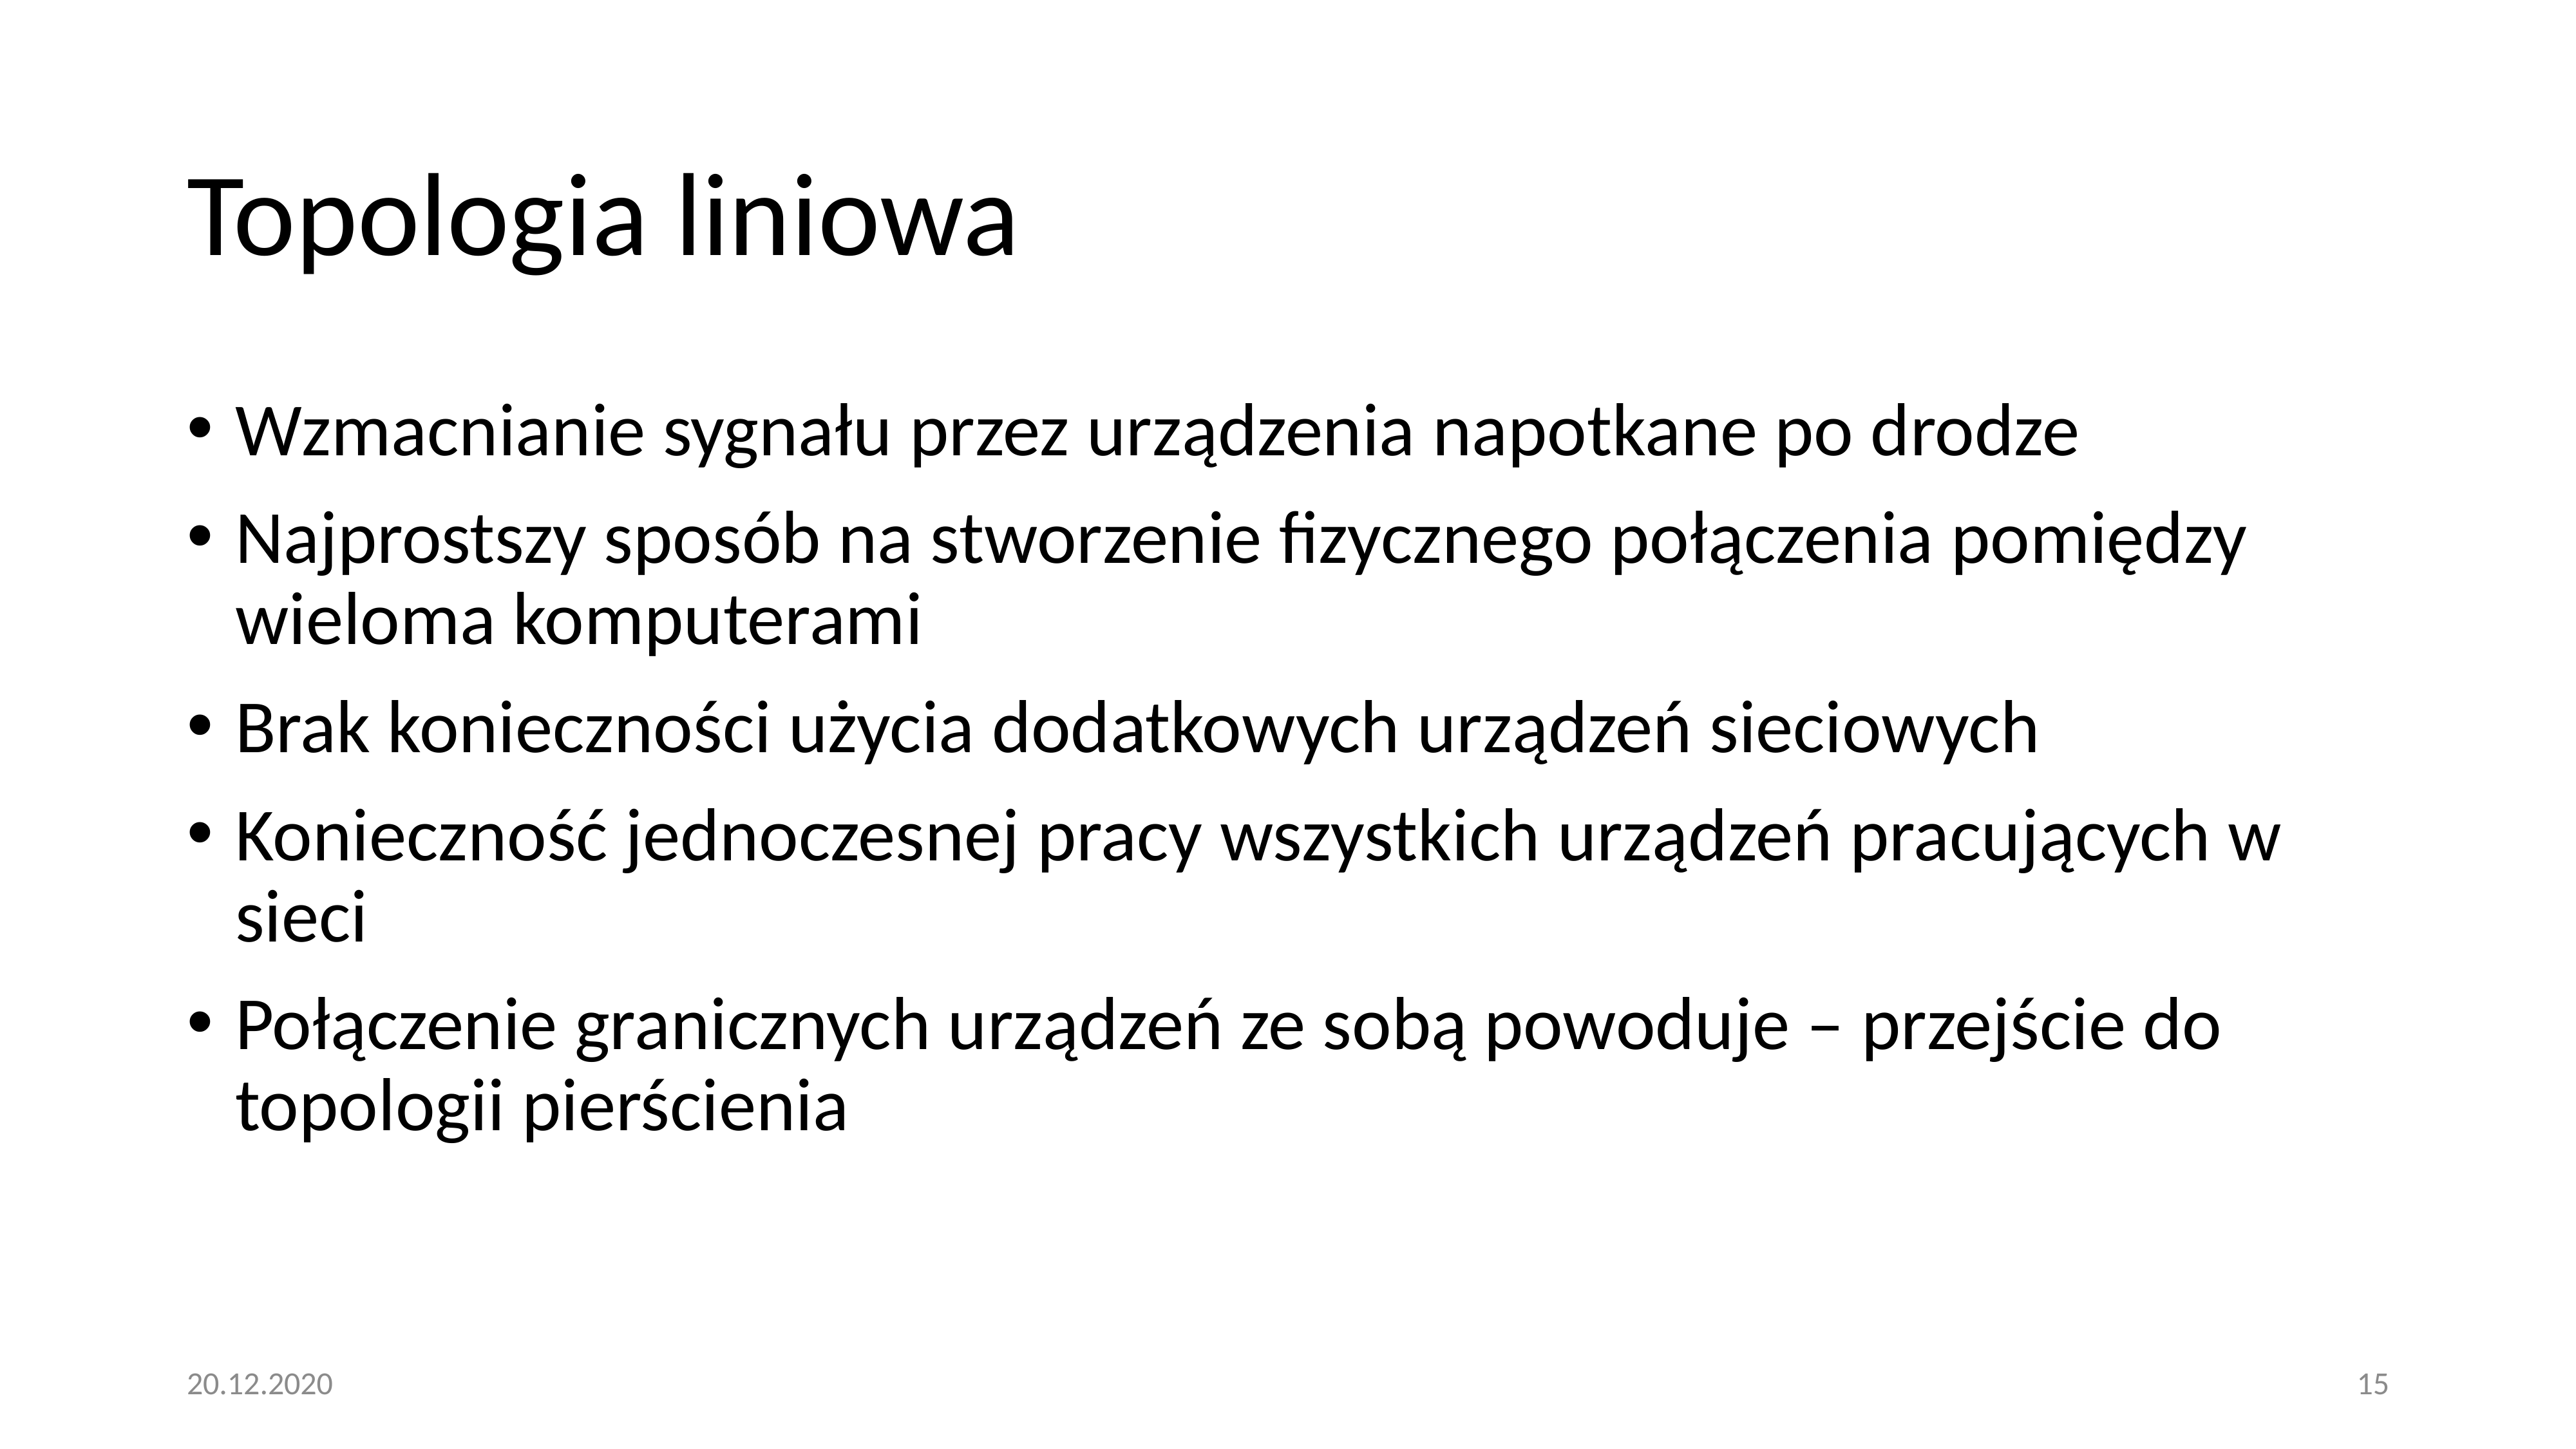

# Topologia liniowa
Wzmacnianie sygnału przez urządzenia napotkane po drodze
Najprostszy sposób na stworzenie fizycznego połączenia pomiędzy wieloma komputerami
Brak konieczności użycia dodatkowych urządzeń sieciowych
Konieczność jednoczesnej pracy wszystkich urządzeń pracujących w sieci
Połączenie granicznych urządzeń ze sobą powoduje – przejście do topologii pierścienia
20.12.2020
15